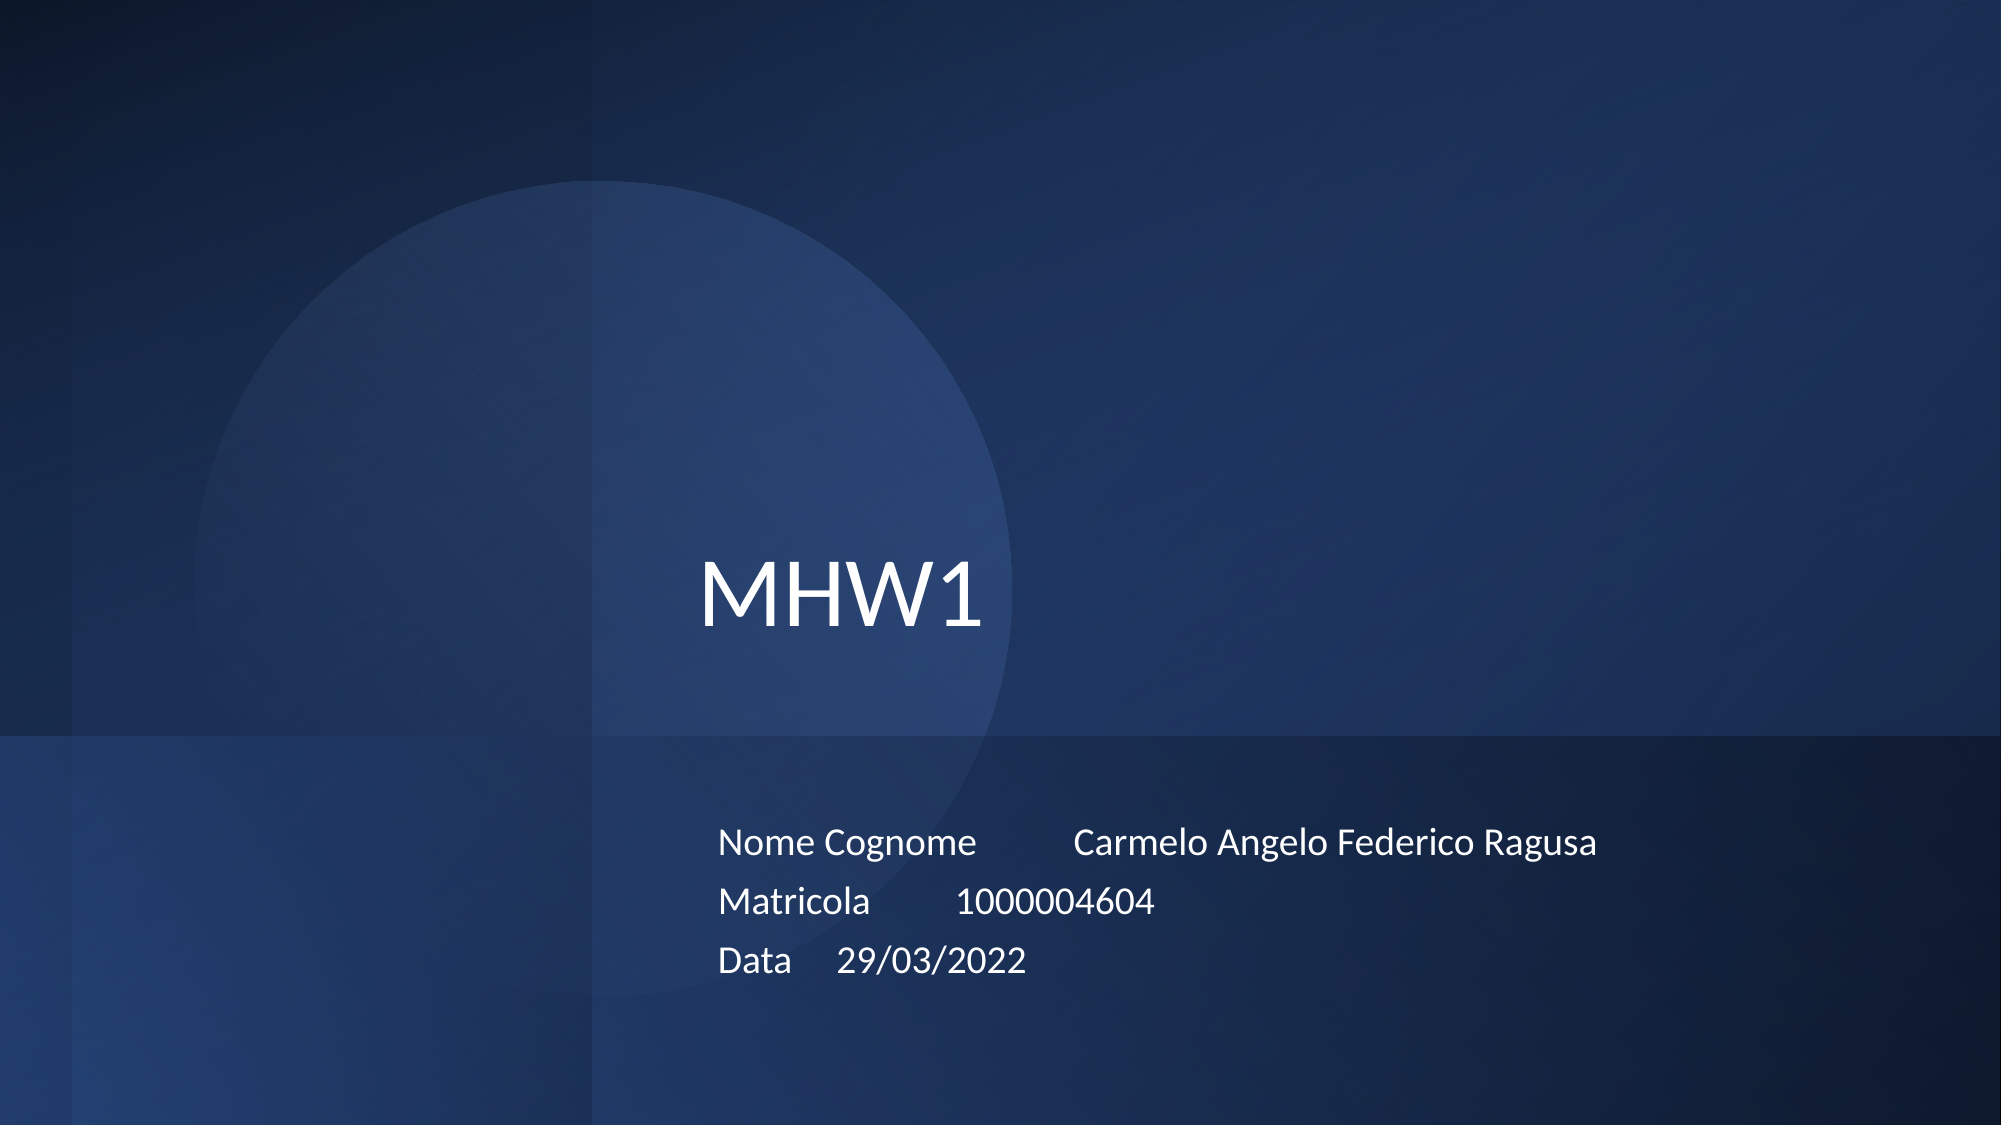

# MHW1

Nome Cognome	Carmelo Angelo Federico Ragusa
Matricola		1000004604
Data			29/03/2022